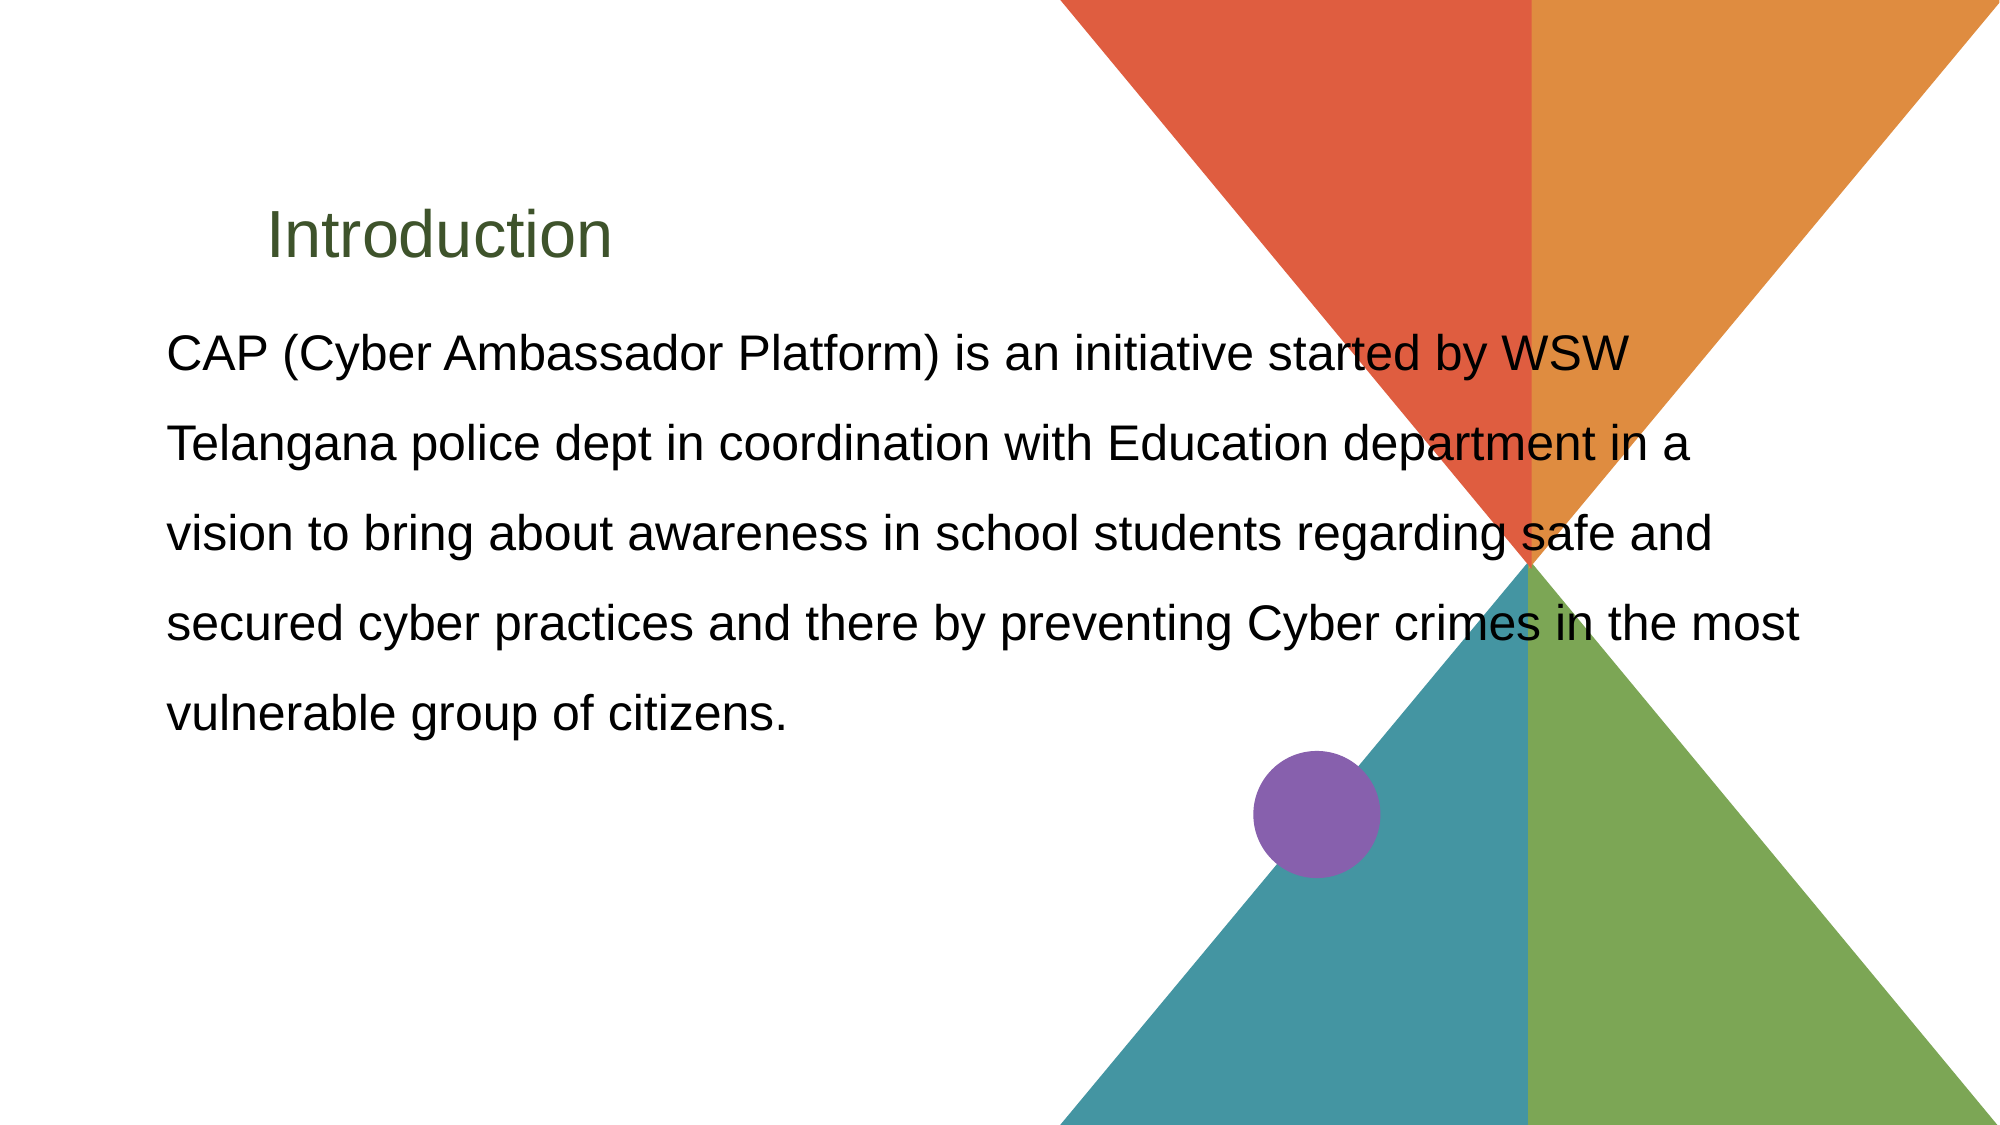

# Introduction
CAP (Cyber Ambassador Platform) is an initiative started by WSW Telangana police dept in coordination with Education department in a vision to bring about awareness in school students regarding safe and secured cyber practices and there by preventing Cyber crimes in the most vulnerable group of citizens.